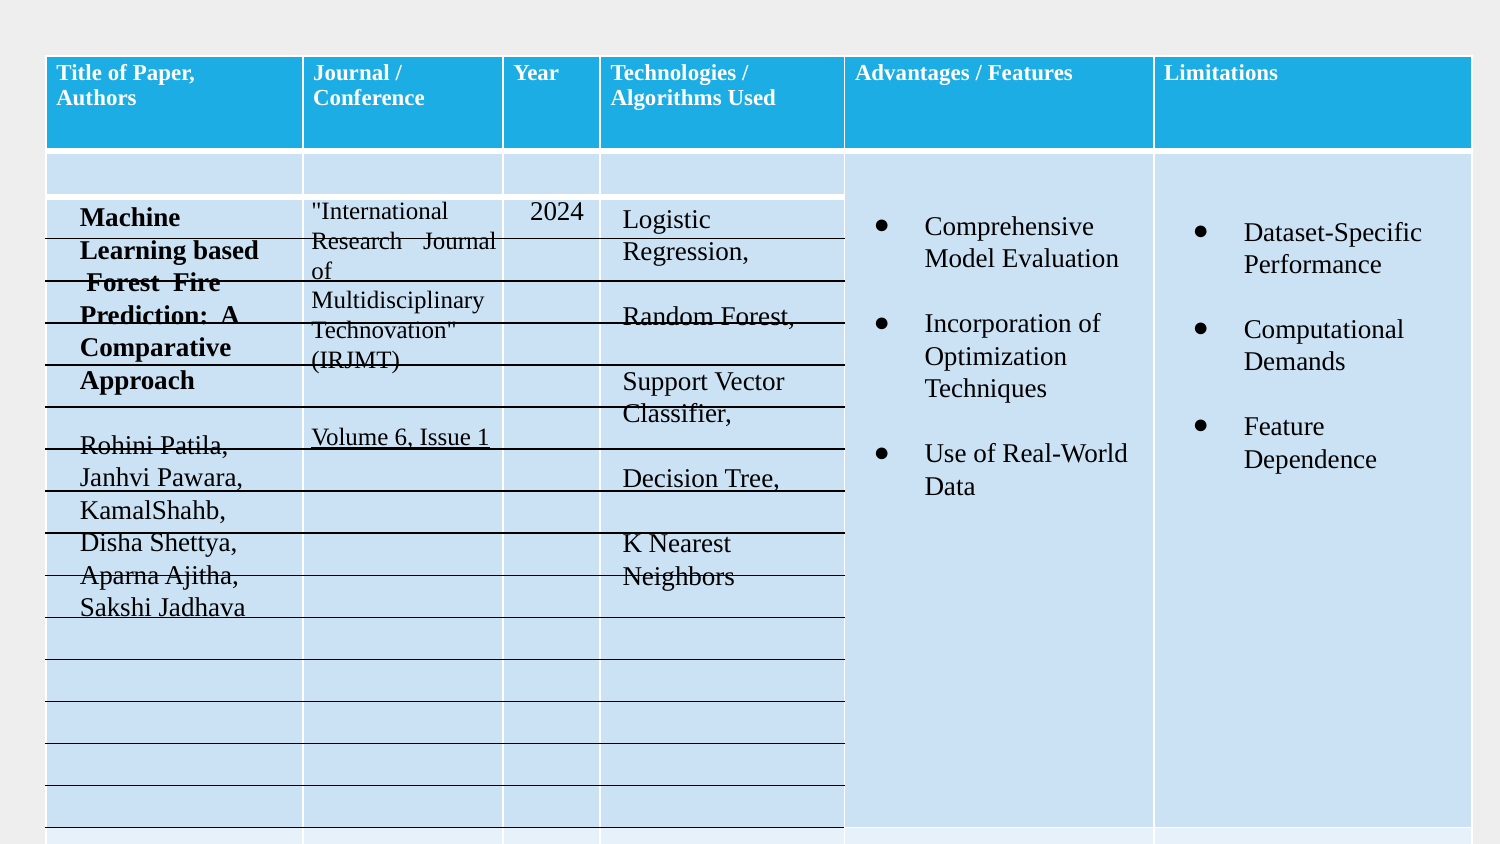

| Title of Paper, Authors | Journal / Conference | Year | Technologies / Algorithms Used | Advantages / Features | Limitations |
| --- | --- | --- | --- | --- | --- |
|  |  |  |  |  |  |
|  |  | 2024 |  |  |  |
|  |  |  |  |  |  |
|  |  |  |  |  |  |
|  |  |  |  |  |  |
|  |  |  |  |  |  |
|  |  |  |  |  |  |
|  |  |  |  |  |  |
|  |  |  |  |  |  |
|  |  |  |  |  |  |
|  |  |  |  |  |  |
|  |  |  |  |  |  |
|  |  |  |  |  |  |
|  |  |  |  |  |  |
|  |  |  |  |  |  |
|  |  |  |  |  |  |
|  |  |  |  |  |  |
"International Research Journal of Multidisciplinary Technovation" (IRJMT)

Volume 6, Issue 1

Machine  Learning based  Forest  Fire  Prediction:  A  Comparative Approach

Rohini Patila, Janhvi Pawara, KamalShahb, Disha Shettya, Aparna Ajitha, Sakshi Jadhava
Logistic Regression,

Random Forest,

Support Vector Classifier,

Decision Tree,

K Nearest Neighbors
Comprehensive Model Evaluation

Incorporation of Optimization Techniques

Use of Real-World Data

Dataset-Specific Performance

Computational Demands

Feature Dependence